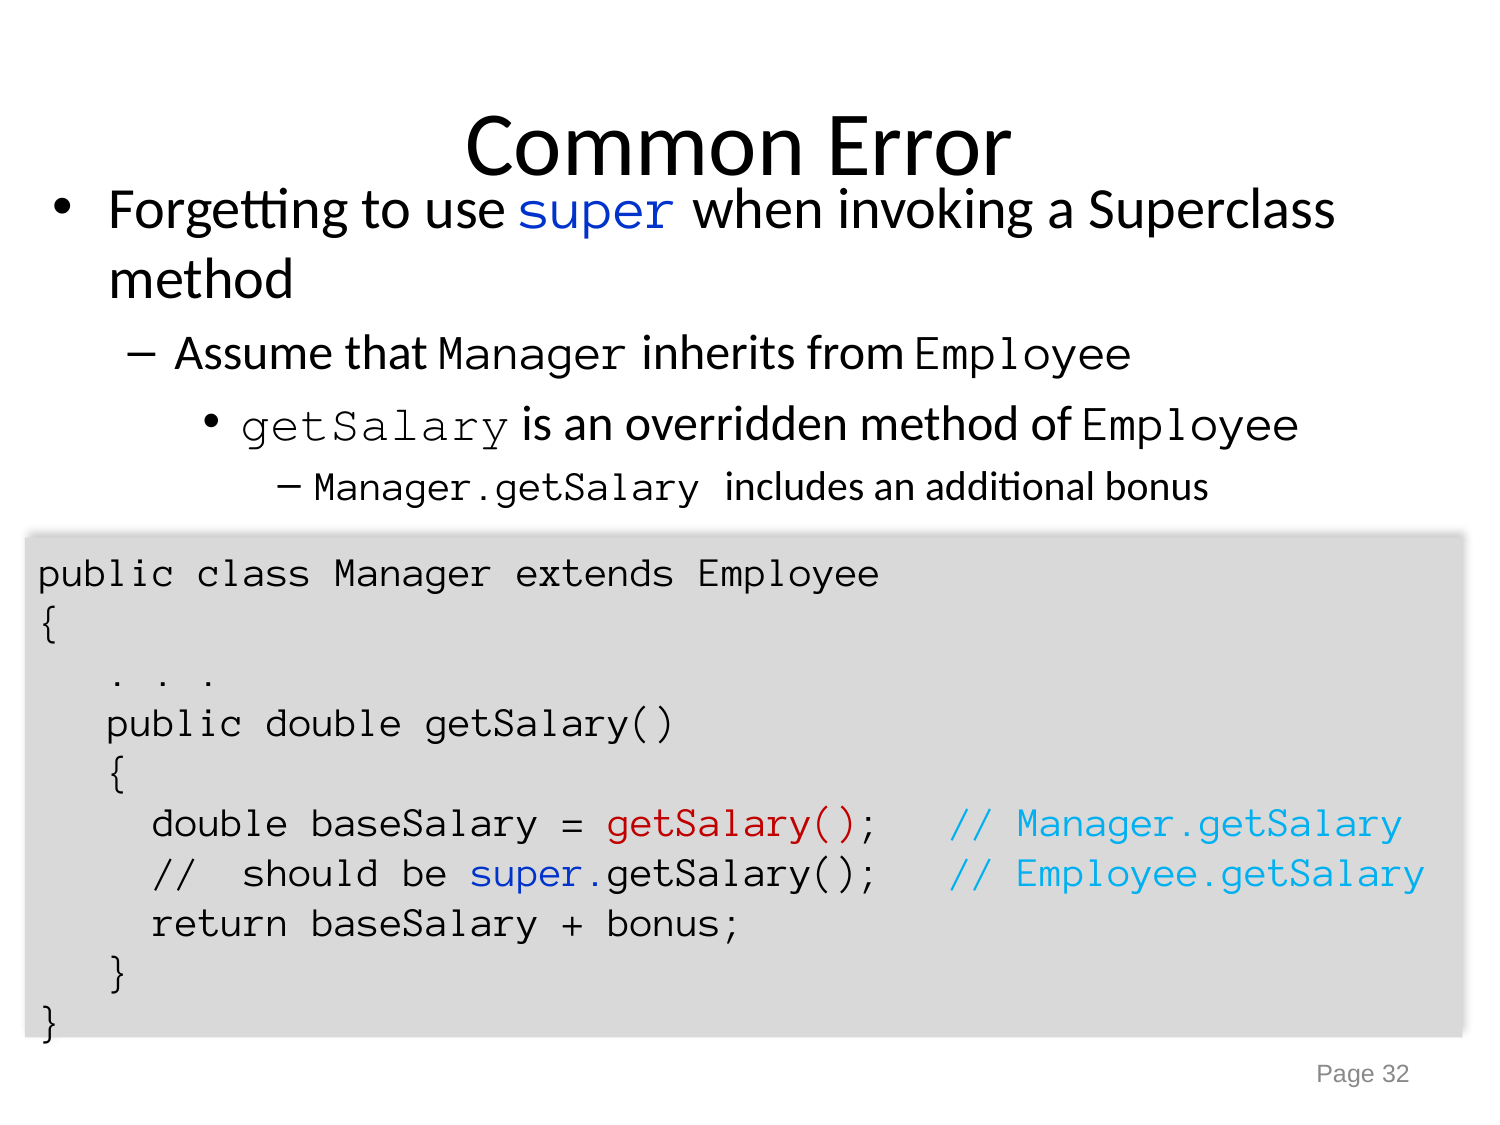

# Common Error
Forgetting to use super when invoking a Superclass method
Assume that Manager inherits from Employee
getSalary is an overridden method of Employee
Manager.getSalary includes an additional bonus

public class Manager extends Employee
{
   . . .
   public double getSalary()
   {
     double baseSalary = getSalary();   // Manager.getSalary
     //  should be super.getSalary();   // Employee.getSalary
     return baseSalary + bonus;
   }
}
Page 32